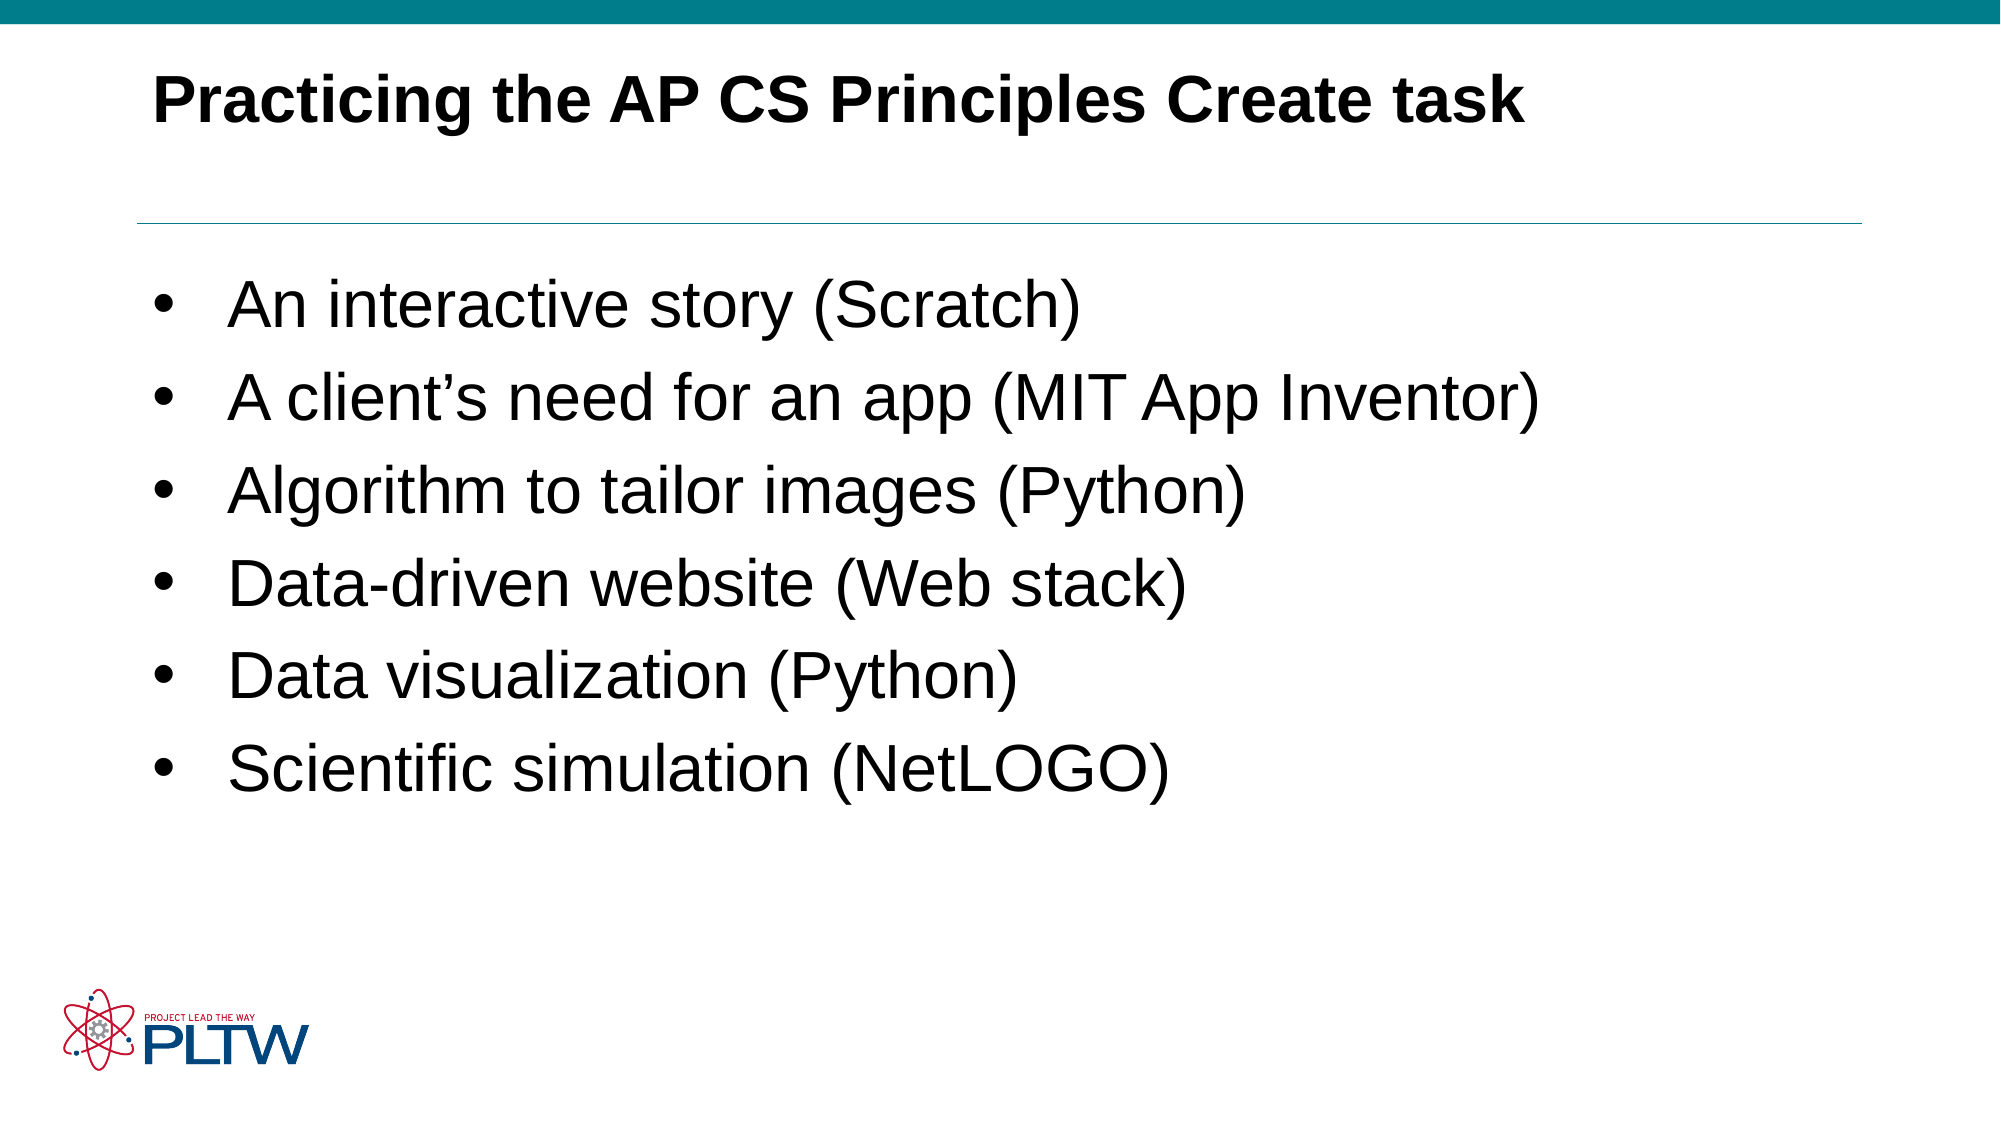

# Practicing the AP CS Principles Create task
An interactive story (Scratch)
A client’s need for an app (MIT App Inventor)
Algorithm to tailor images (Python)
Data-driven website (Web stack)
Data visualization (Python)
Scientific simulation (NetLOGO)